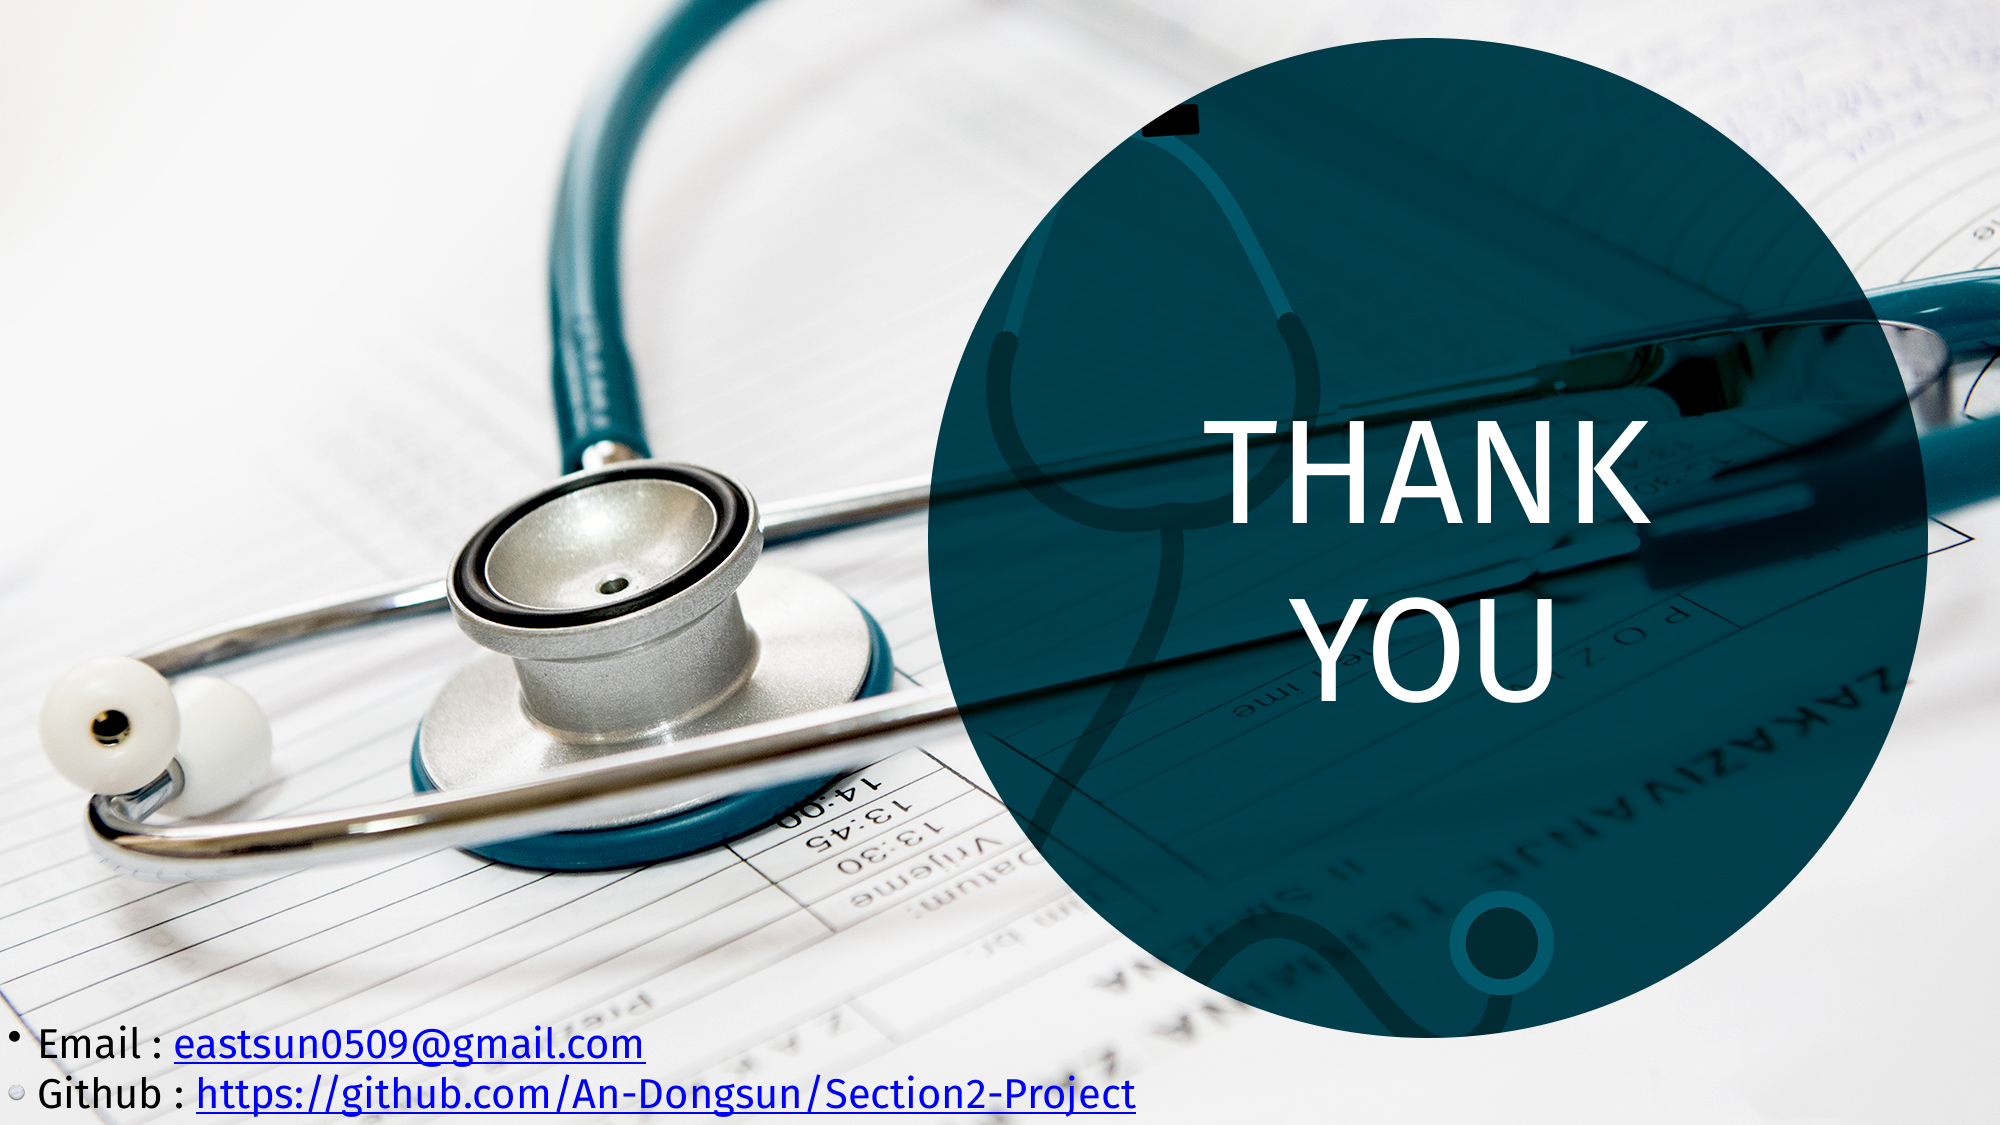

# THANK YOU
Email : eastsun0509@gmail.com
Github : https://github.com/An-Dongsun/Section2-Project